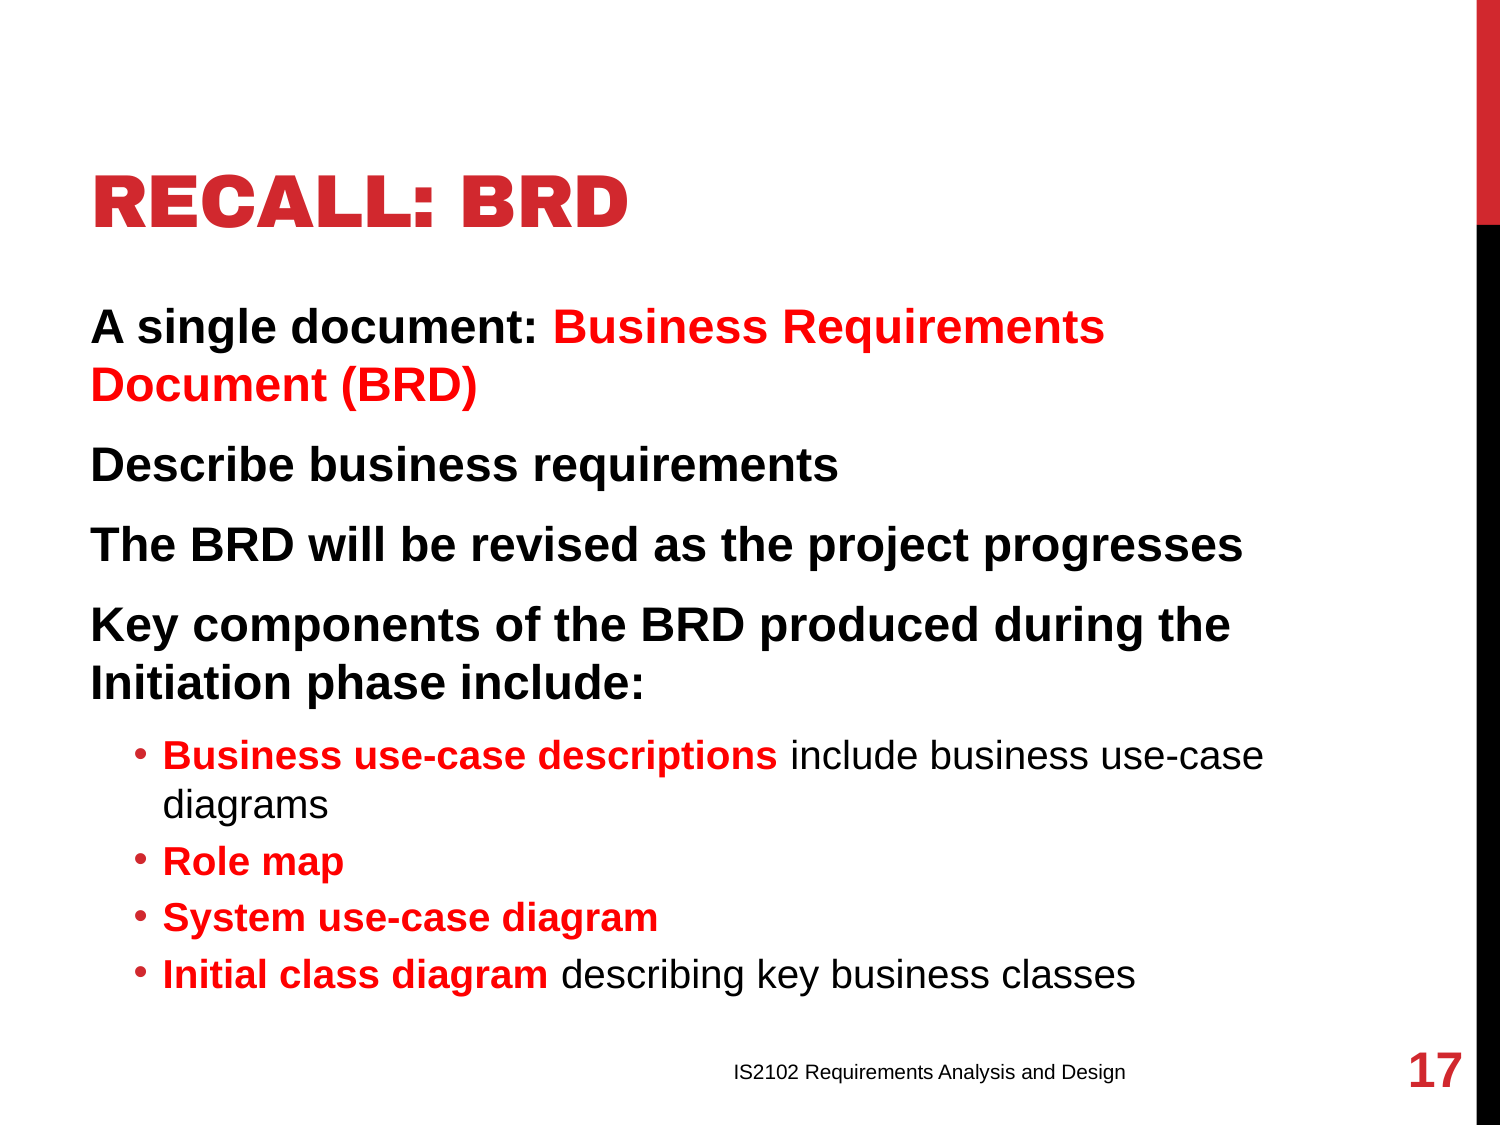

# Recall: BRD
A single document: Business Requirements Document (BRD)
Describe business requirements
The BRD will be revised as the project progresses
Key components of the BRD produced during the Initiation phase include:
Business use-case descriptions include business use-case diagrams
Role map
System use-case diagram
Initial class diagram describing key business classes
17
IS2102 Requirements Analysis and Design